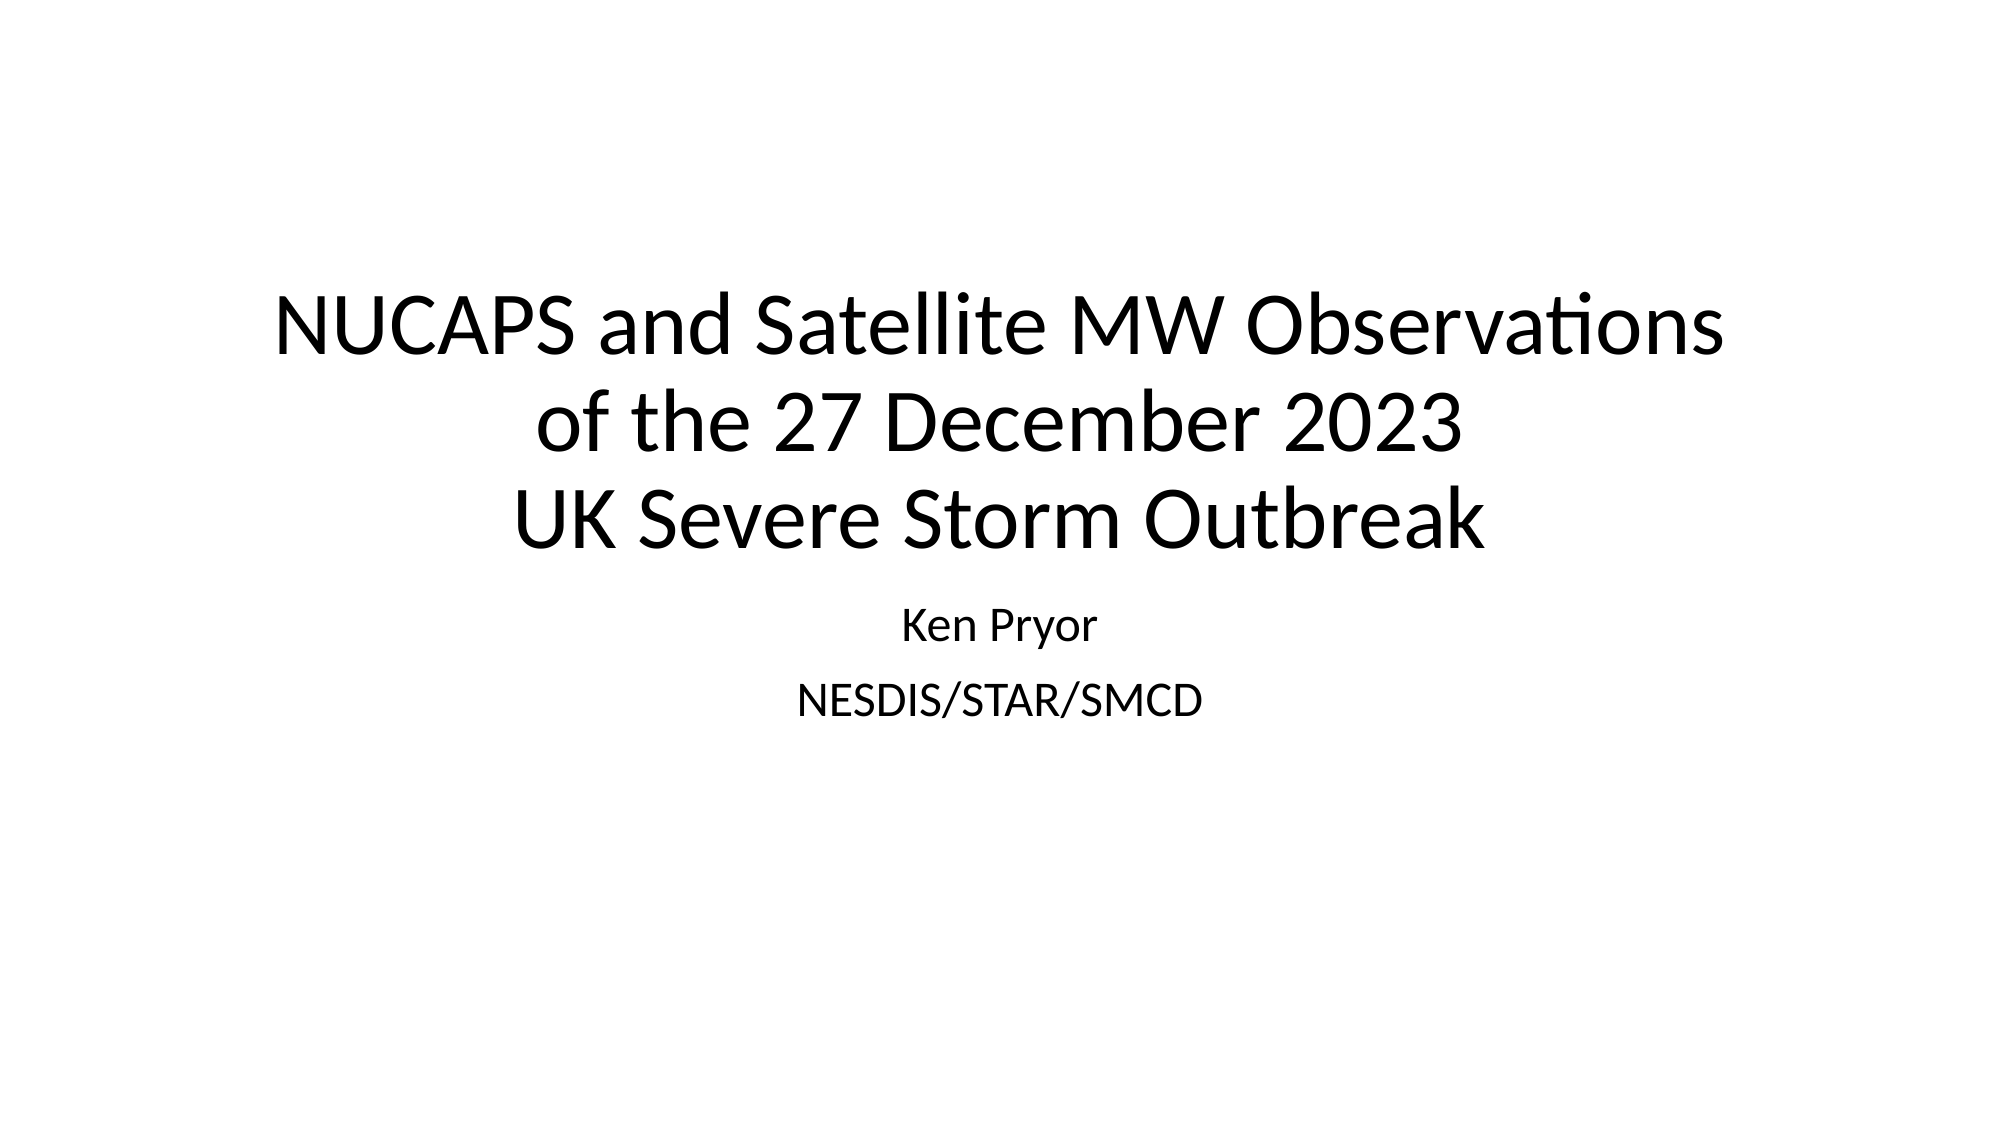

# NUCAPS and Satellite MW Observations of the 27 December 2023 UK Severe Storm Outbreak
Ken Pryor
NESDIS/STAR/SMCD